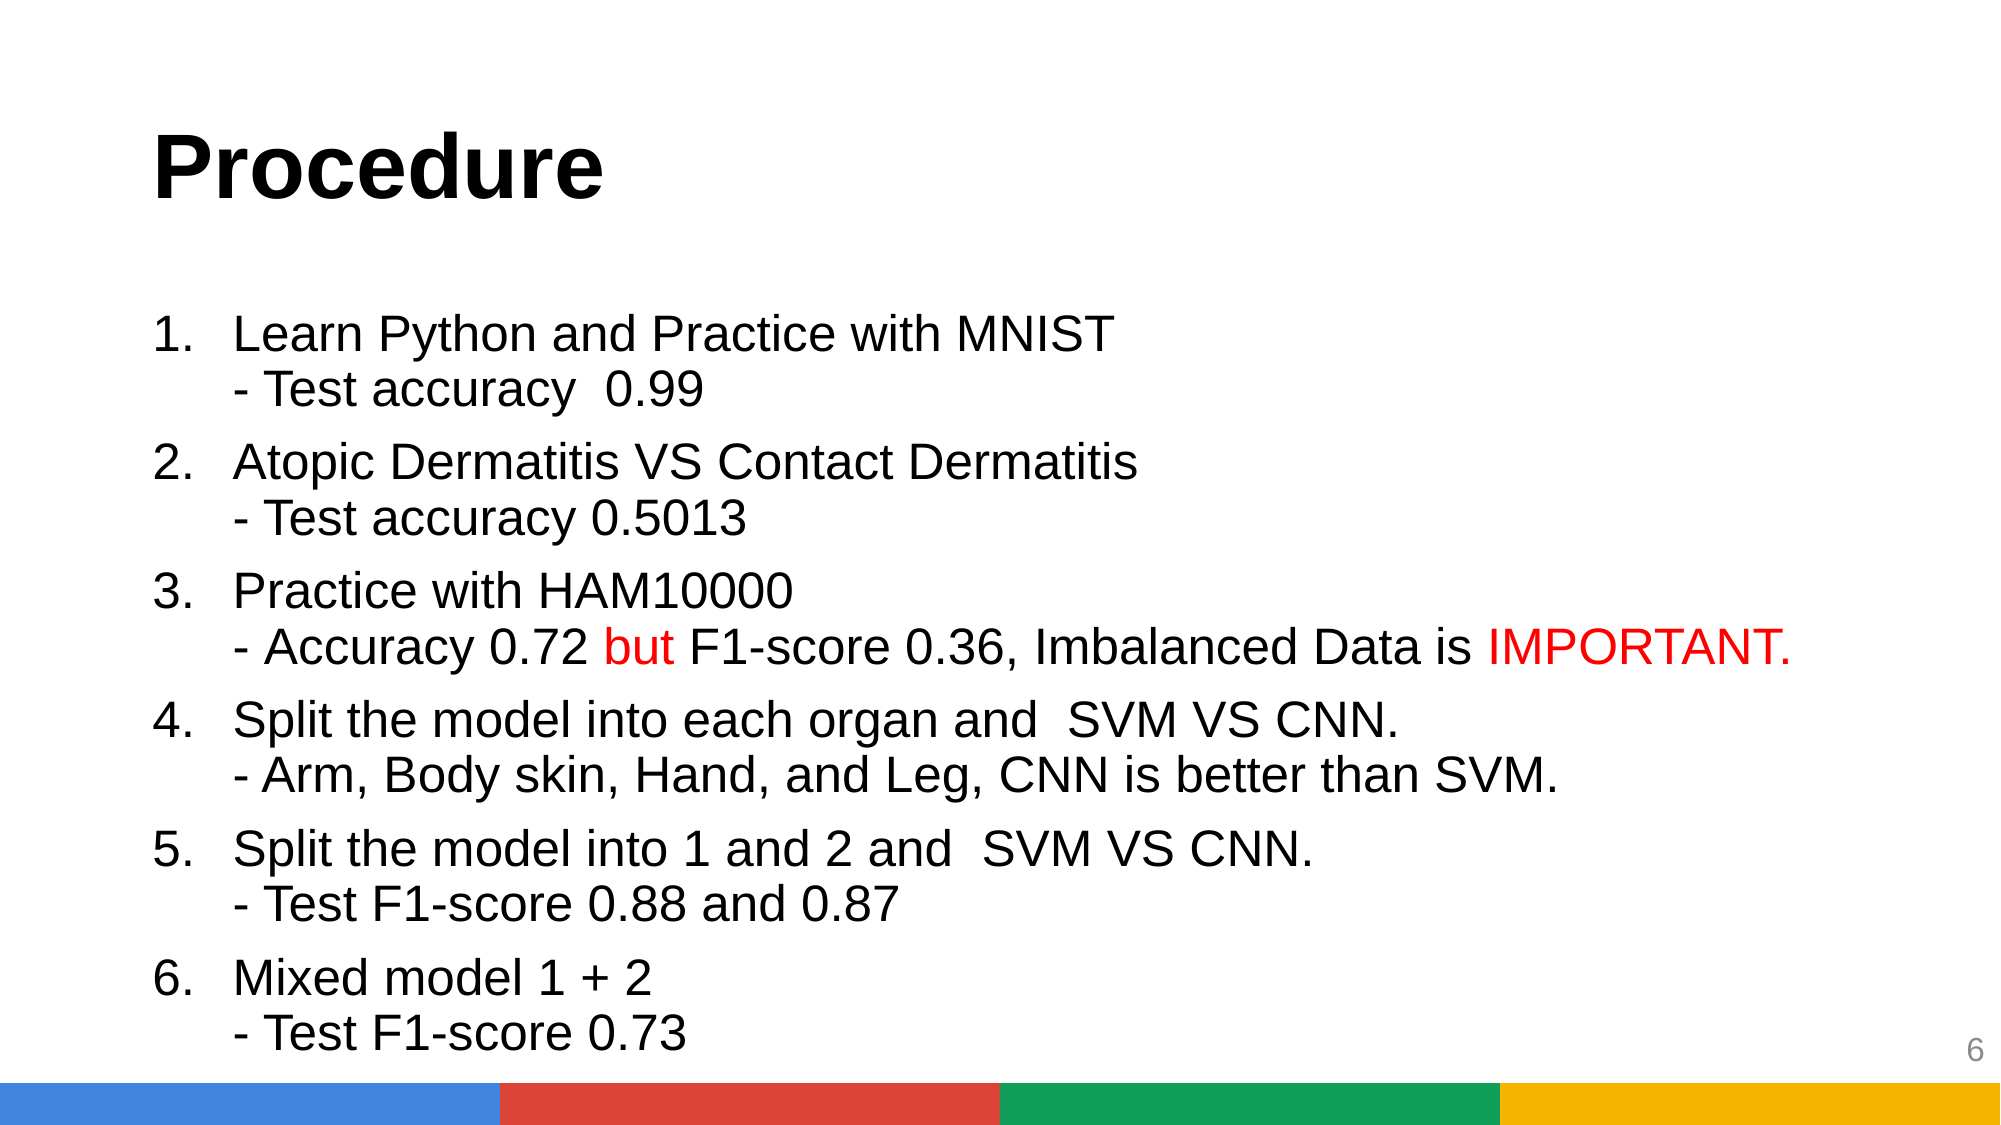

# Procedure
Learn Python and Practice with MNIST
- Test accuracy  0.99
Atopic Dermatitis VS Contact Dermatitis
- Test accuracy 0.5013
Practice with HAM10000
- Accuracy 0.72 but F1-score 0.36, Imbalanced Data is IMPORTANT.
Split the model into each organ and  SVM VS CNN.
- Arm, Body skin, Hand, and Leg, CNN is better than SVM.
Split the model into 1 and 2 and  SVM VS CNN.
- Test F1-score 0.88 and 0.87
Mixed model 1 + 2
- Test F1-score 0.73
6